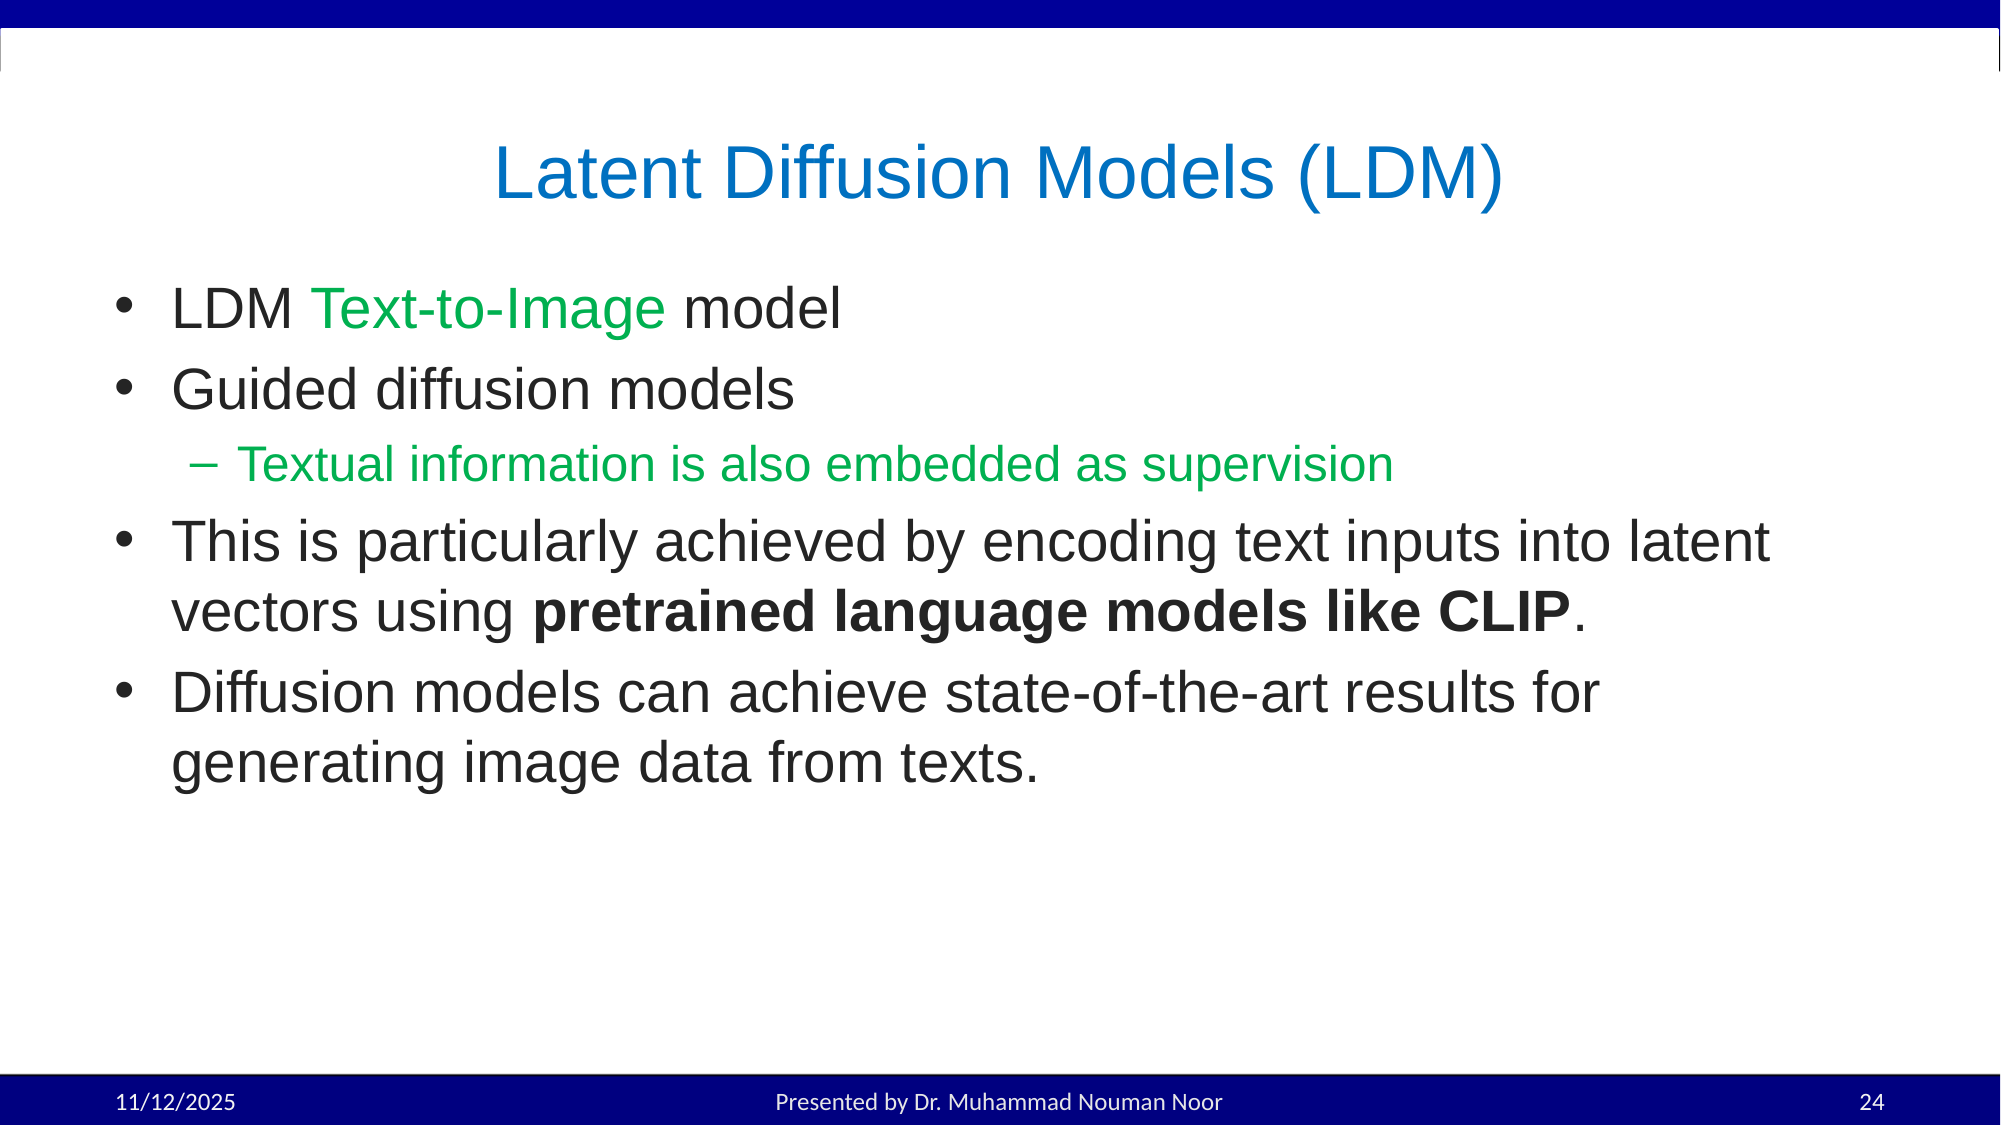

# Latent Diffusion Models (LDM)
LDM Text-to-Image model
Guided diffusion models
Textual information is also embedded as supervision
This is particularly achieved by encoding text inputs into latent vectors using pretrained language models like CLIP.
Diffusion models can achieve state-of-the-art results for generating image data from texts.
11/12/2025
Presented by Dr. Muhammad Nouman Noor
24